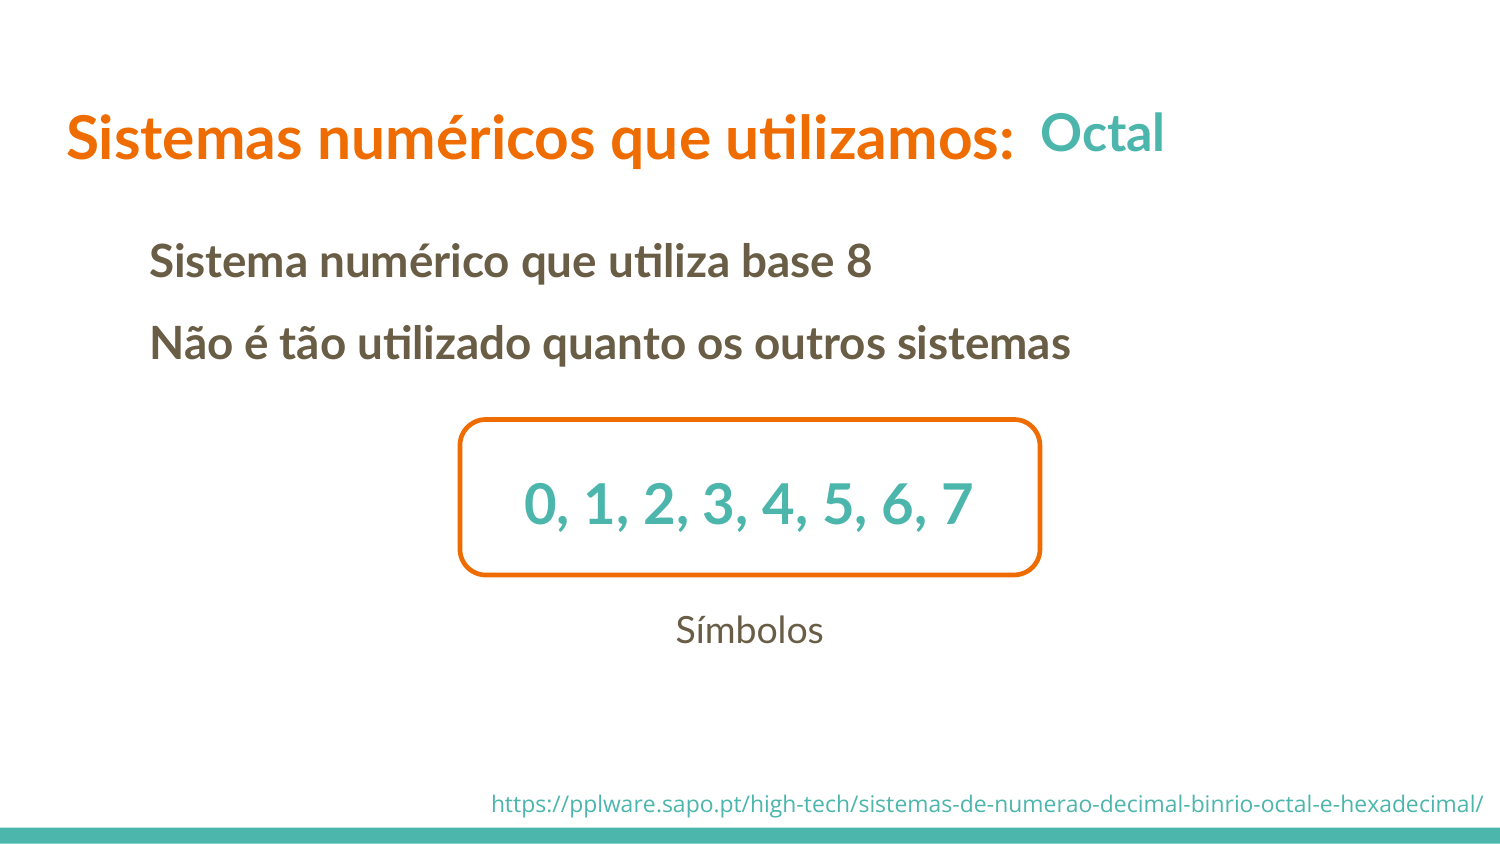

# Sistemas numéricos que utilizamos:

Octal
Sistema numérico que utiliza base 8
Não é tão utilizado quanto os outros sistemas

0, 1, 2, 3, 4, 5, 6, 7
Símbolos
https://pplware.sapo.pt/high-tech/sistemas-de-numerao-decimal-binrio-octal-e-hexadecimal/